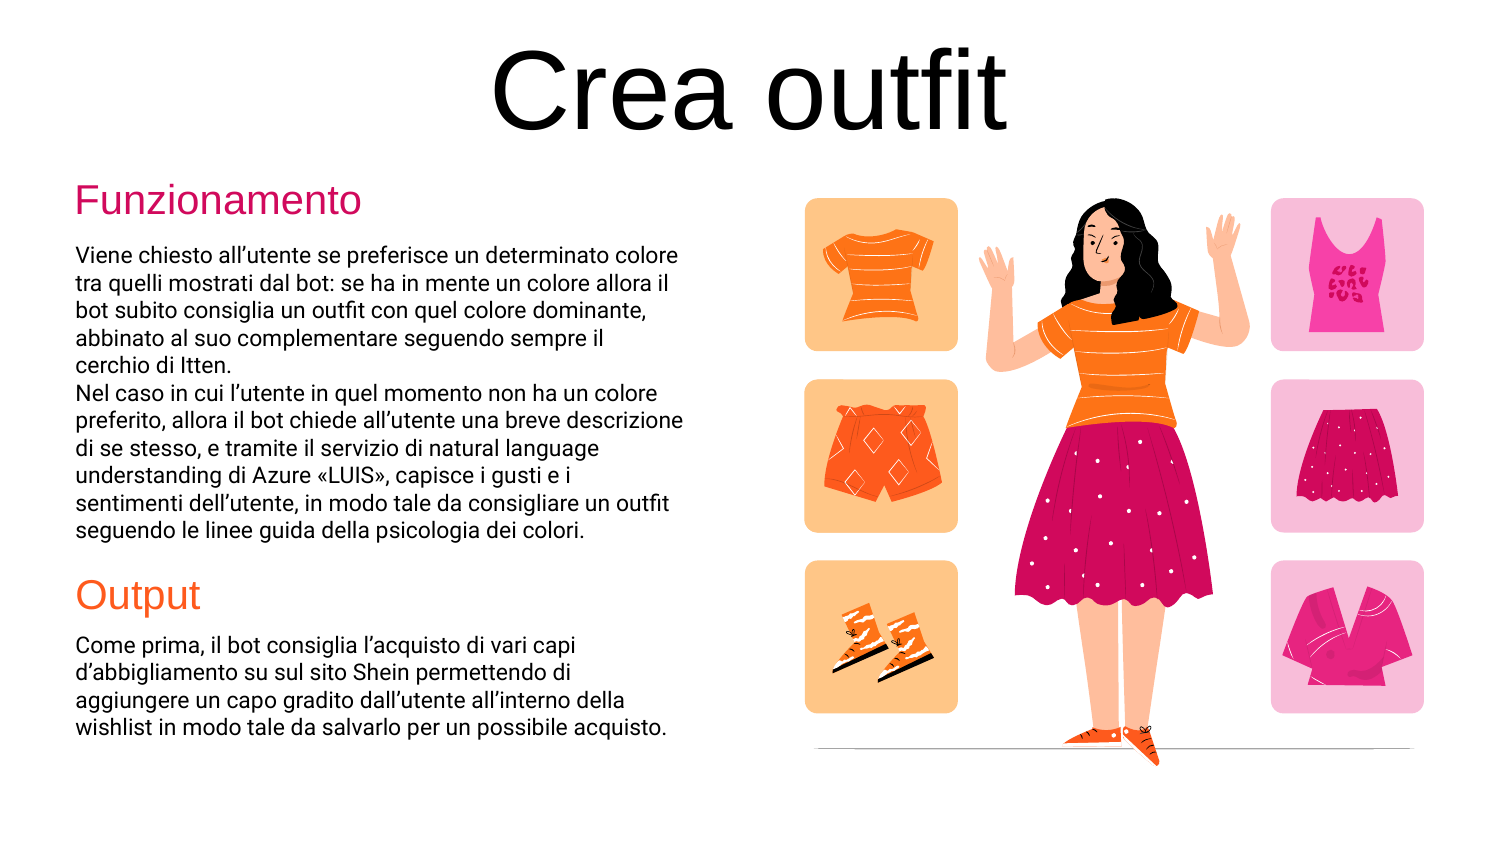

# Crea outfit
Funzionamento
Viene chiesto all’utente se preferisce un determinato colore tra quelli mostrati dal bot: se ha in mente un colore allora il bot subito consiglia un outfit con quel colore dominante, abbinato al suo complementare seguendo sempre il cerchio di Itten.
Nel caso in cui l’utente in quel momento non ha un colore preferito, allora il bot chiede all’utente una breve descrizione di se stesso, e tramite il servizio di natural language understanding di Azure «LUIS», capisce i gusti e i sentimenti dell’utente, in modo tale da consigliare un outfit seguendo le linee guida della psicologia dei colori.

Output
Come prima, il bot consiglia l’acquisto di vari capi d’abbigliamento su sul sito Shein permettendo di aggiungere un capo gradito dall’utente all’interno della wishlist in modo tale da salvarlo per un possibile acquisto.